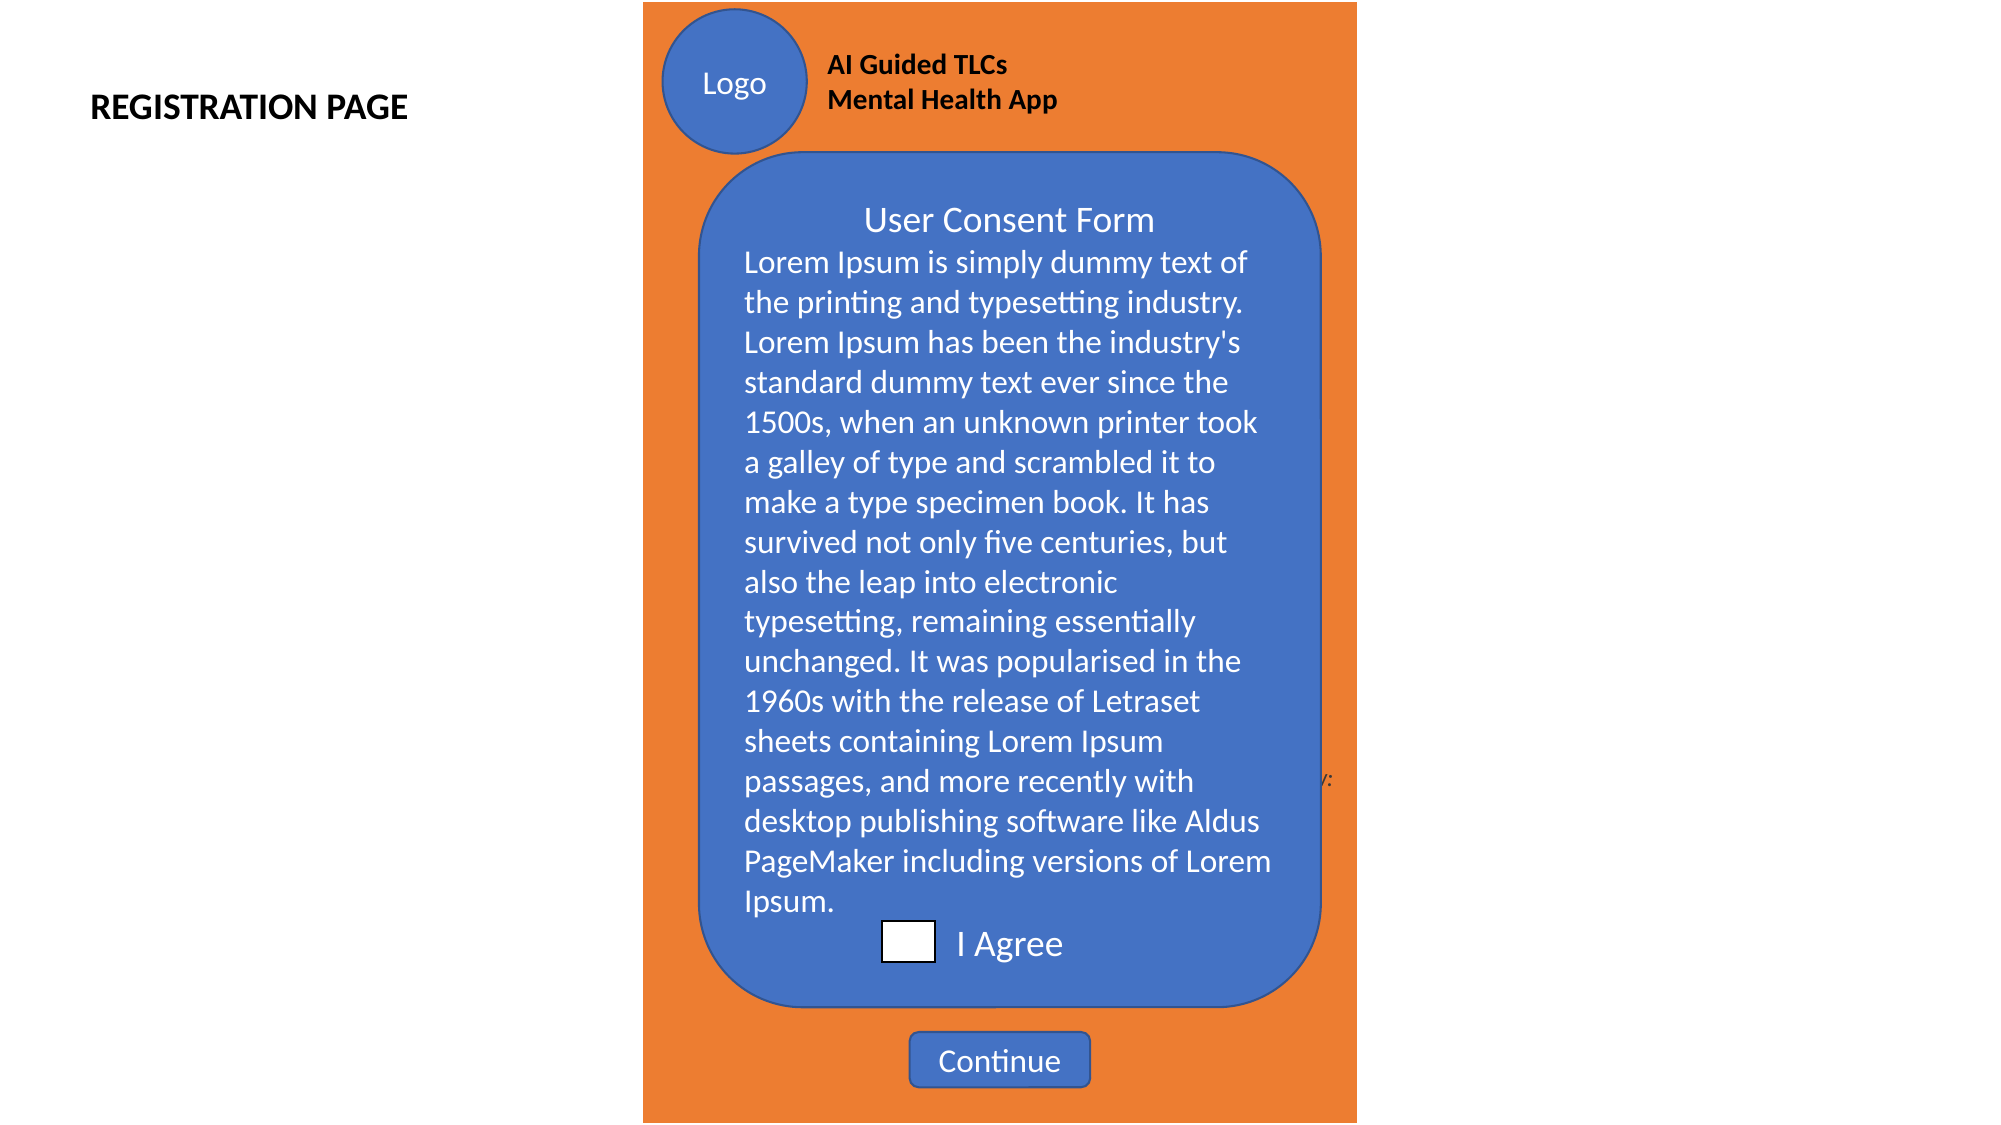

Logo
AI Guided TLCs Mental Health App
REGISTRATION PAGE
Registration
User Consent Form
Lorem Ipsum is simply dummy text of the printing and typesetting industry. Lorem Ipsum has been the industry's standard dummy text ever since the 1500s, when an unknown printer took a galley of type and scrambled it to make a type specimen book. It has survived not only five centuries, but also the leap into electronic typesetting, remaining essentially unchanged. It was popularised in the 1960s with the release of Letraset sheets containing Lorem Ipsum passages, and more recently with desktop publishing software like Aldus PageMaker including versions of Lorem Ipsum.
I Agree
Contact Number
Email Address
Guardians
Guardians Contact Number
Employment Status [Student or Employed]
If Employment Status is Student, fields below will show:
School
Course
Section
Year
Upload School ID: (user validation)
But if Employment Status is Employed, fields below will show:
Office / Unit / School
Position

Upload Employee ID: (user validation)
Continue